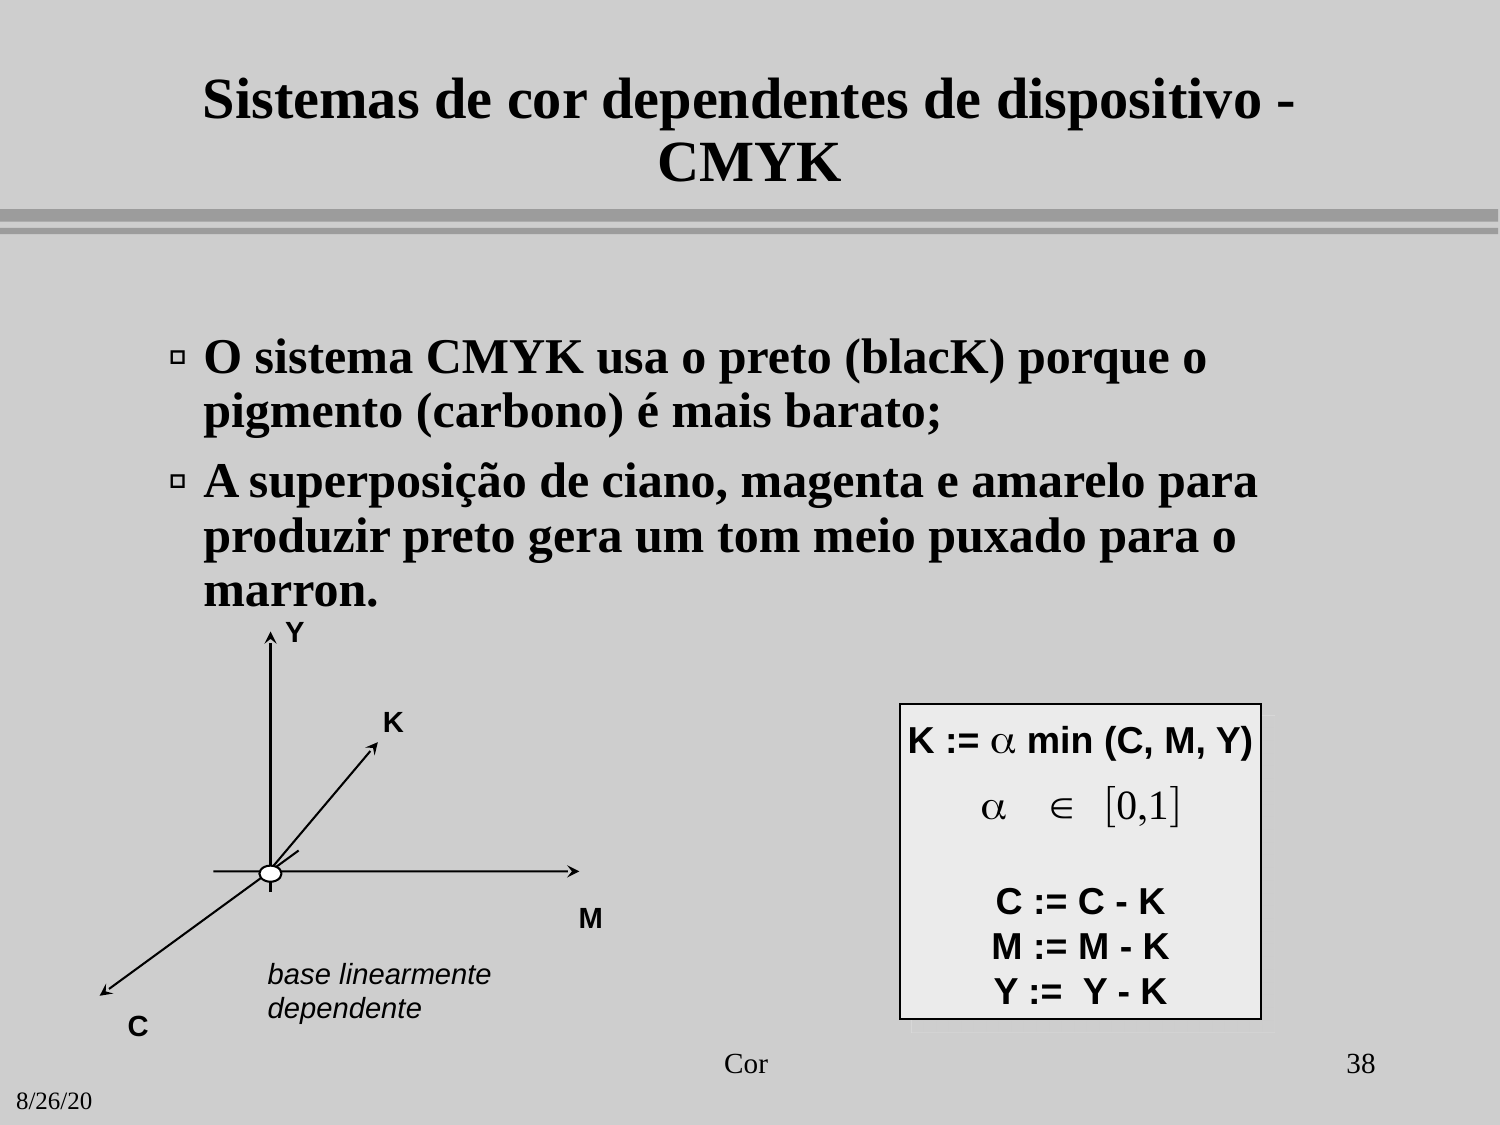

# Sistemas de cor dependentes de dispositivo - CMYK
O sistema CMYK usa o preto (blacK) porque o pigmento (carbono) é mais barato;
A superposição de ciano, magenta e amarelo para produzir preto gera um tom meio puxado para o marron.
Y

K
K := α min (C, M, Y)
α  ∈ [0,1]

C := C - K
M := M - K
Y :=  Y - K

M
base linearmente
dependente
C
Cor
38
8/26/20